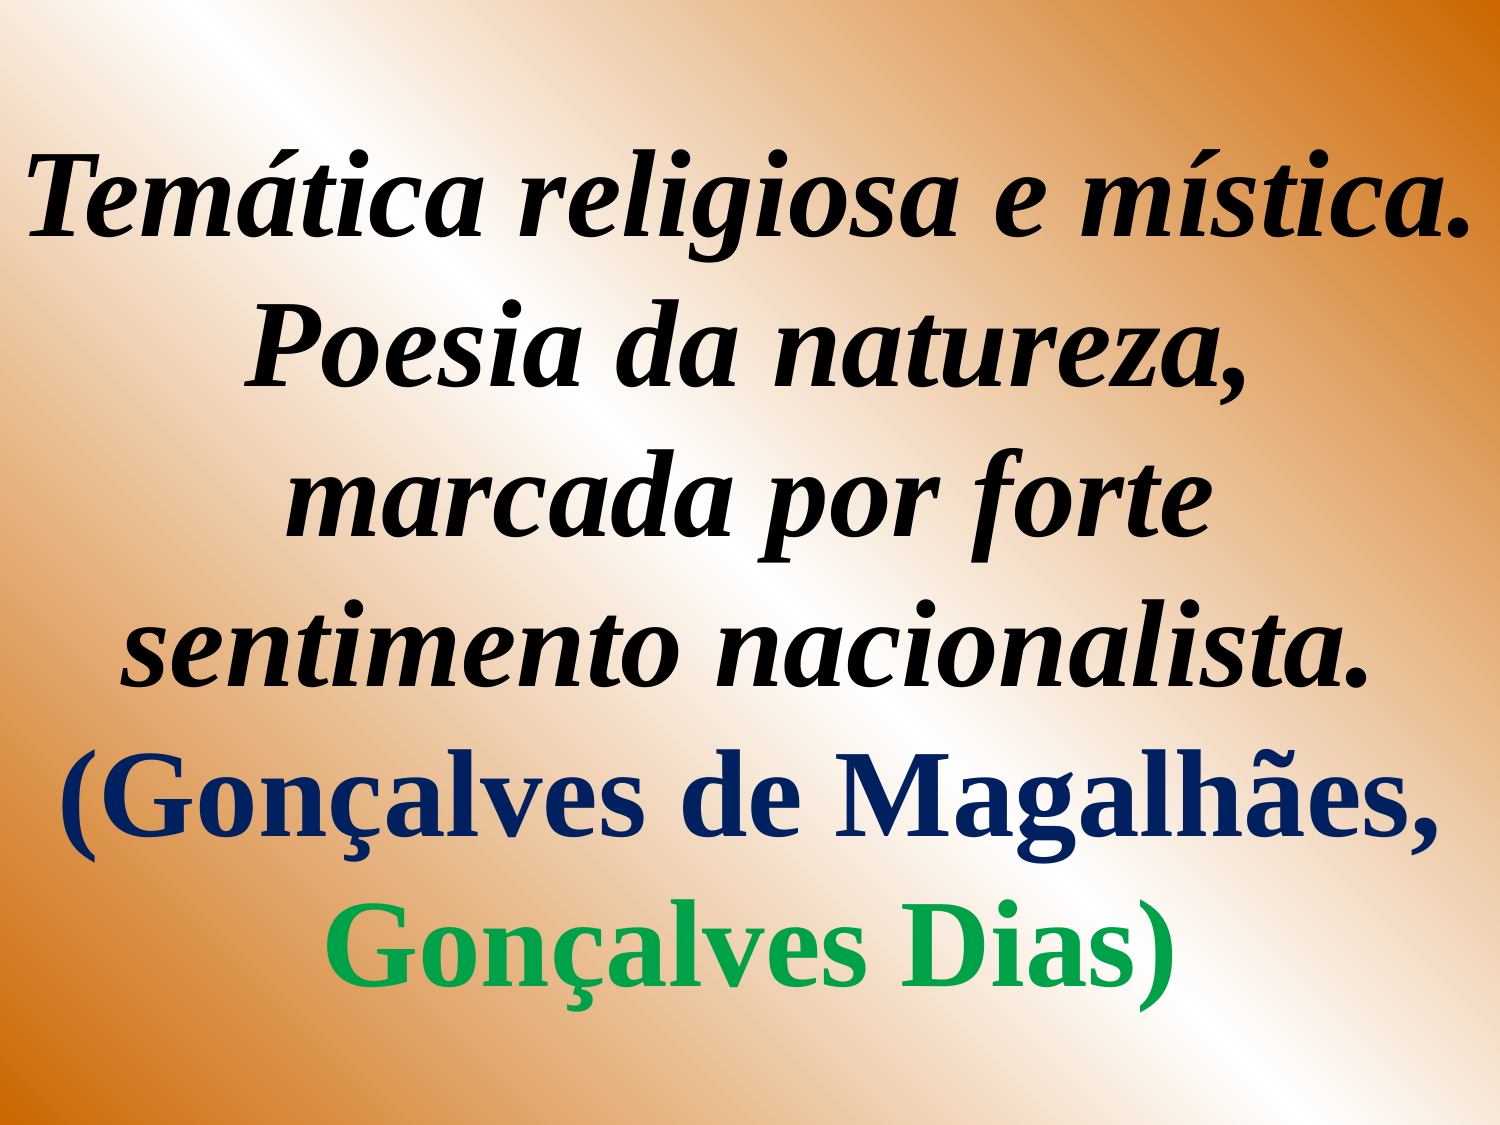

Temática religiosa e mística.
Poesia da natureza, marcada por forte sentimento nacionalista.
(Gonçalves de Magalhães, Gonçalves Dias)